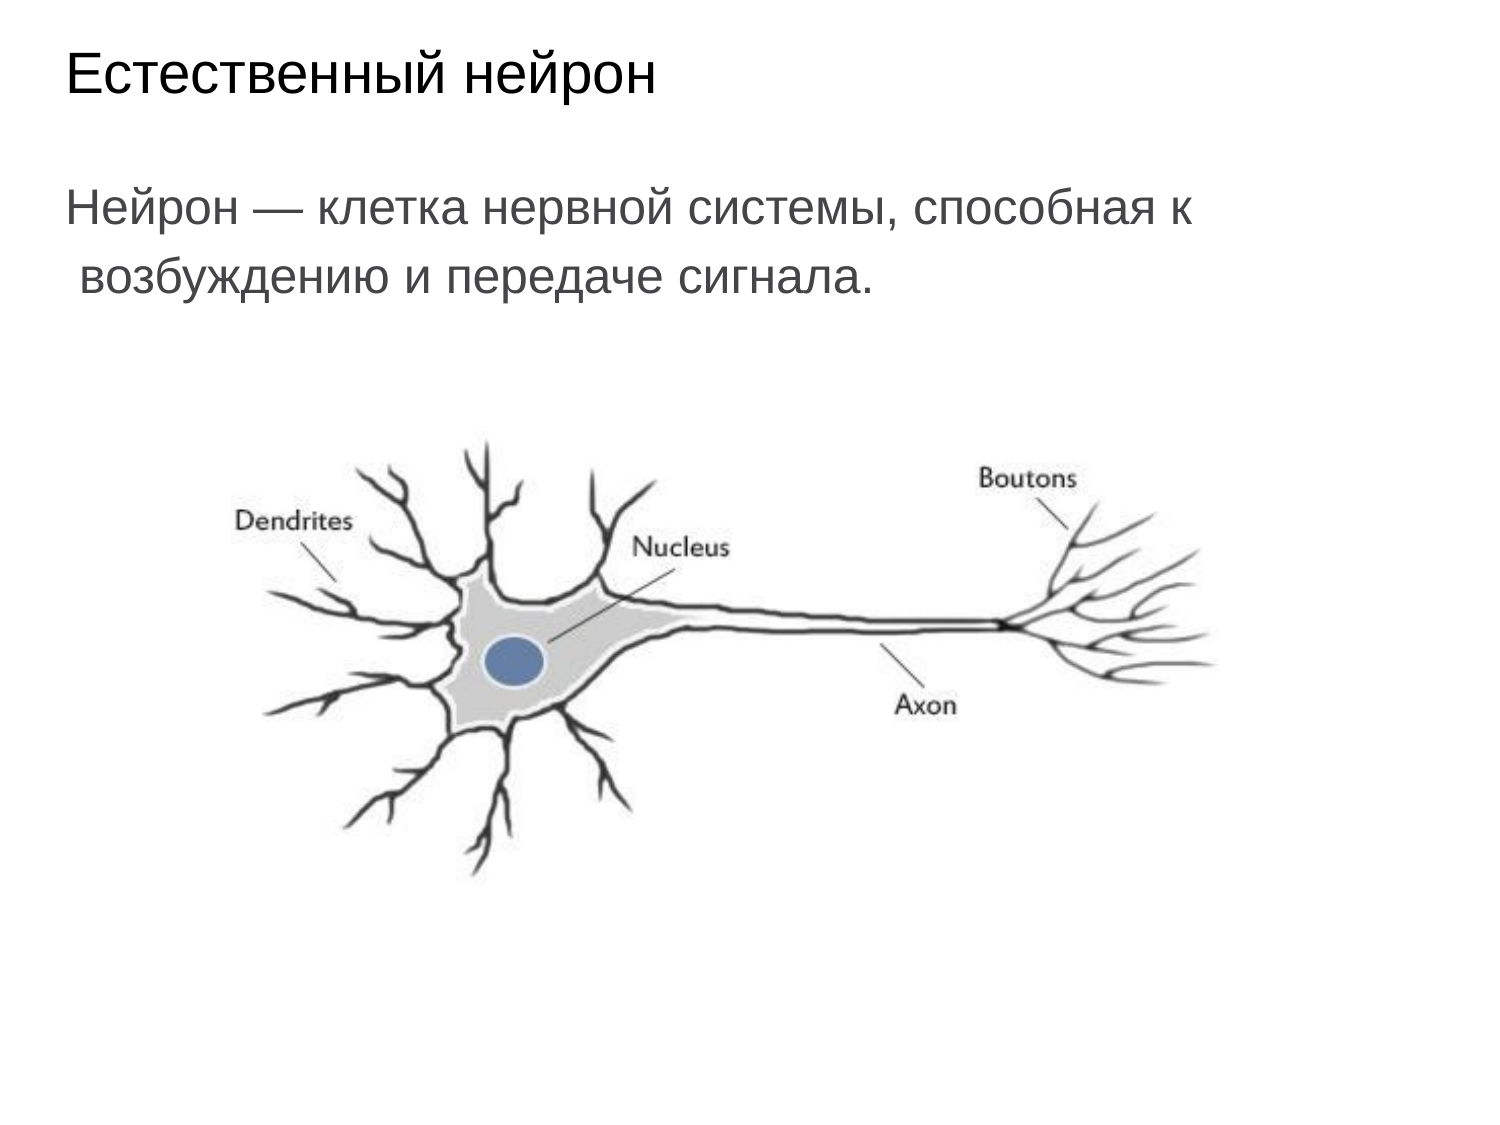

Естественный нейрон
Нейрон — клетка нервной системы, способная к  возбуждению и передаче сигнала.